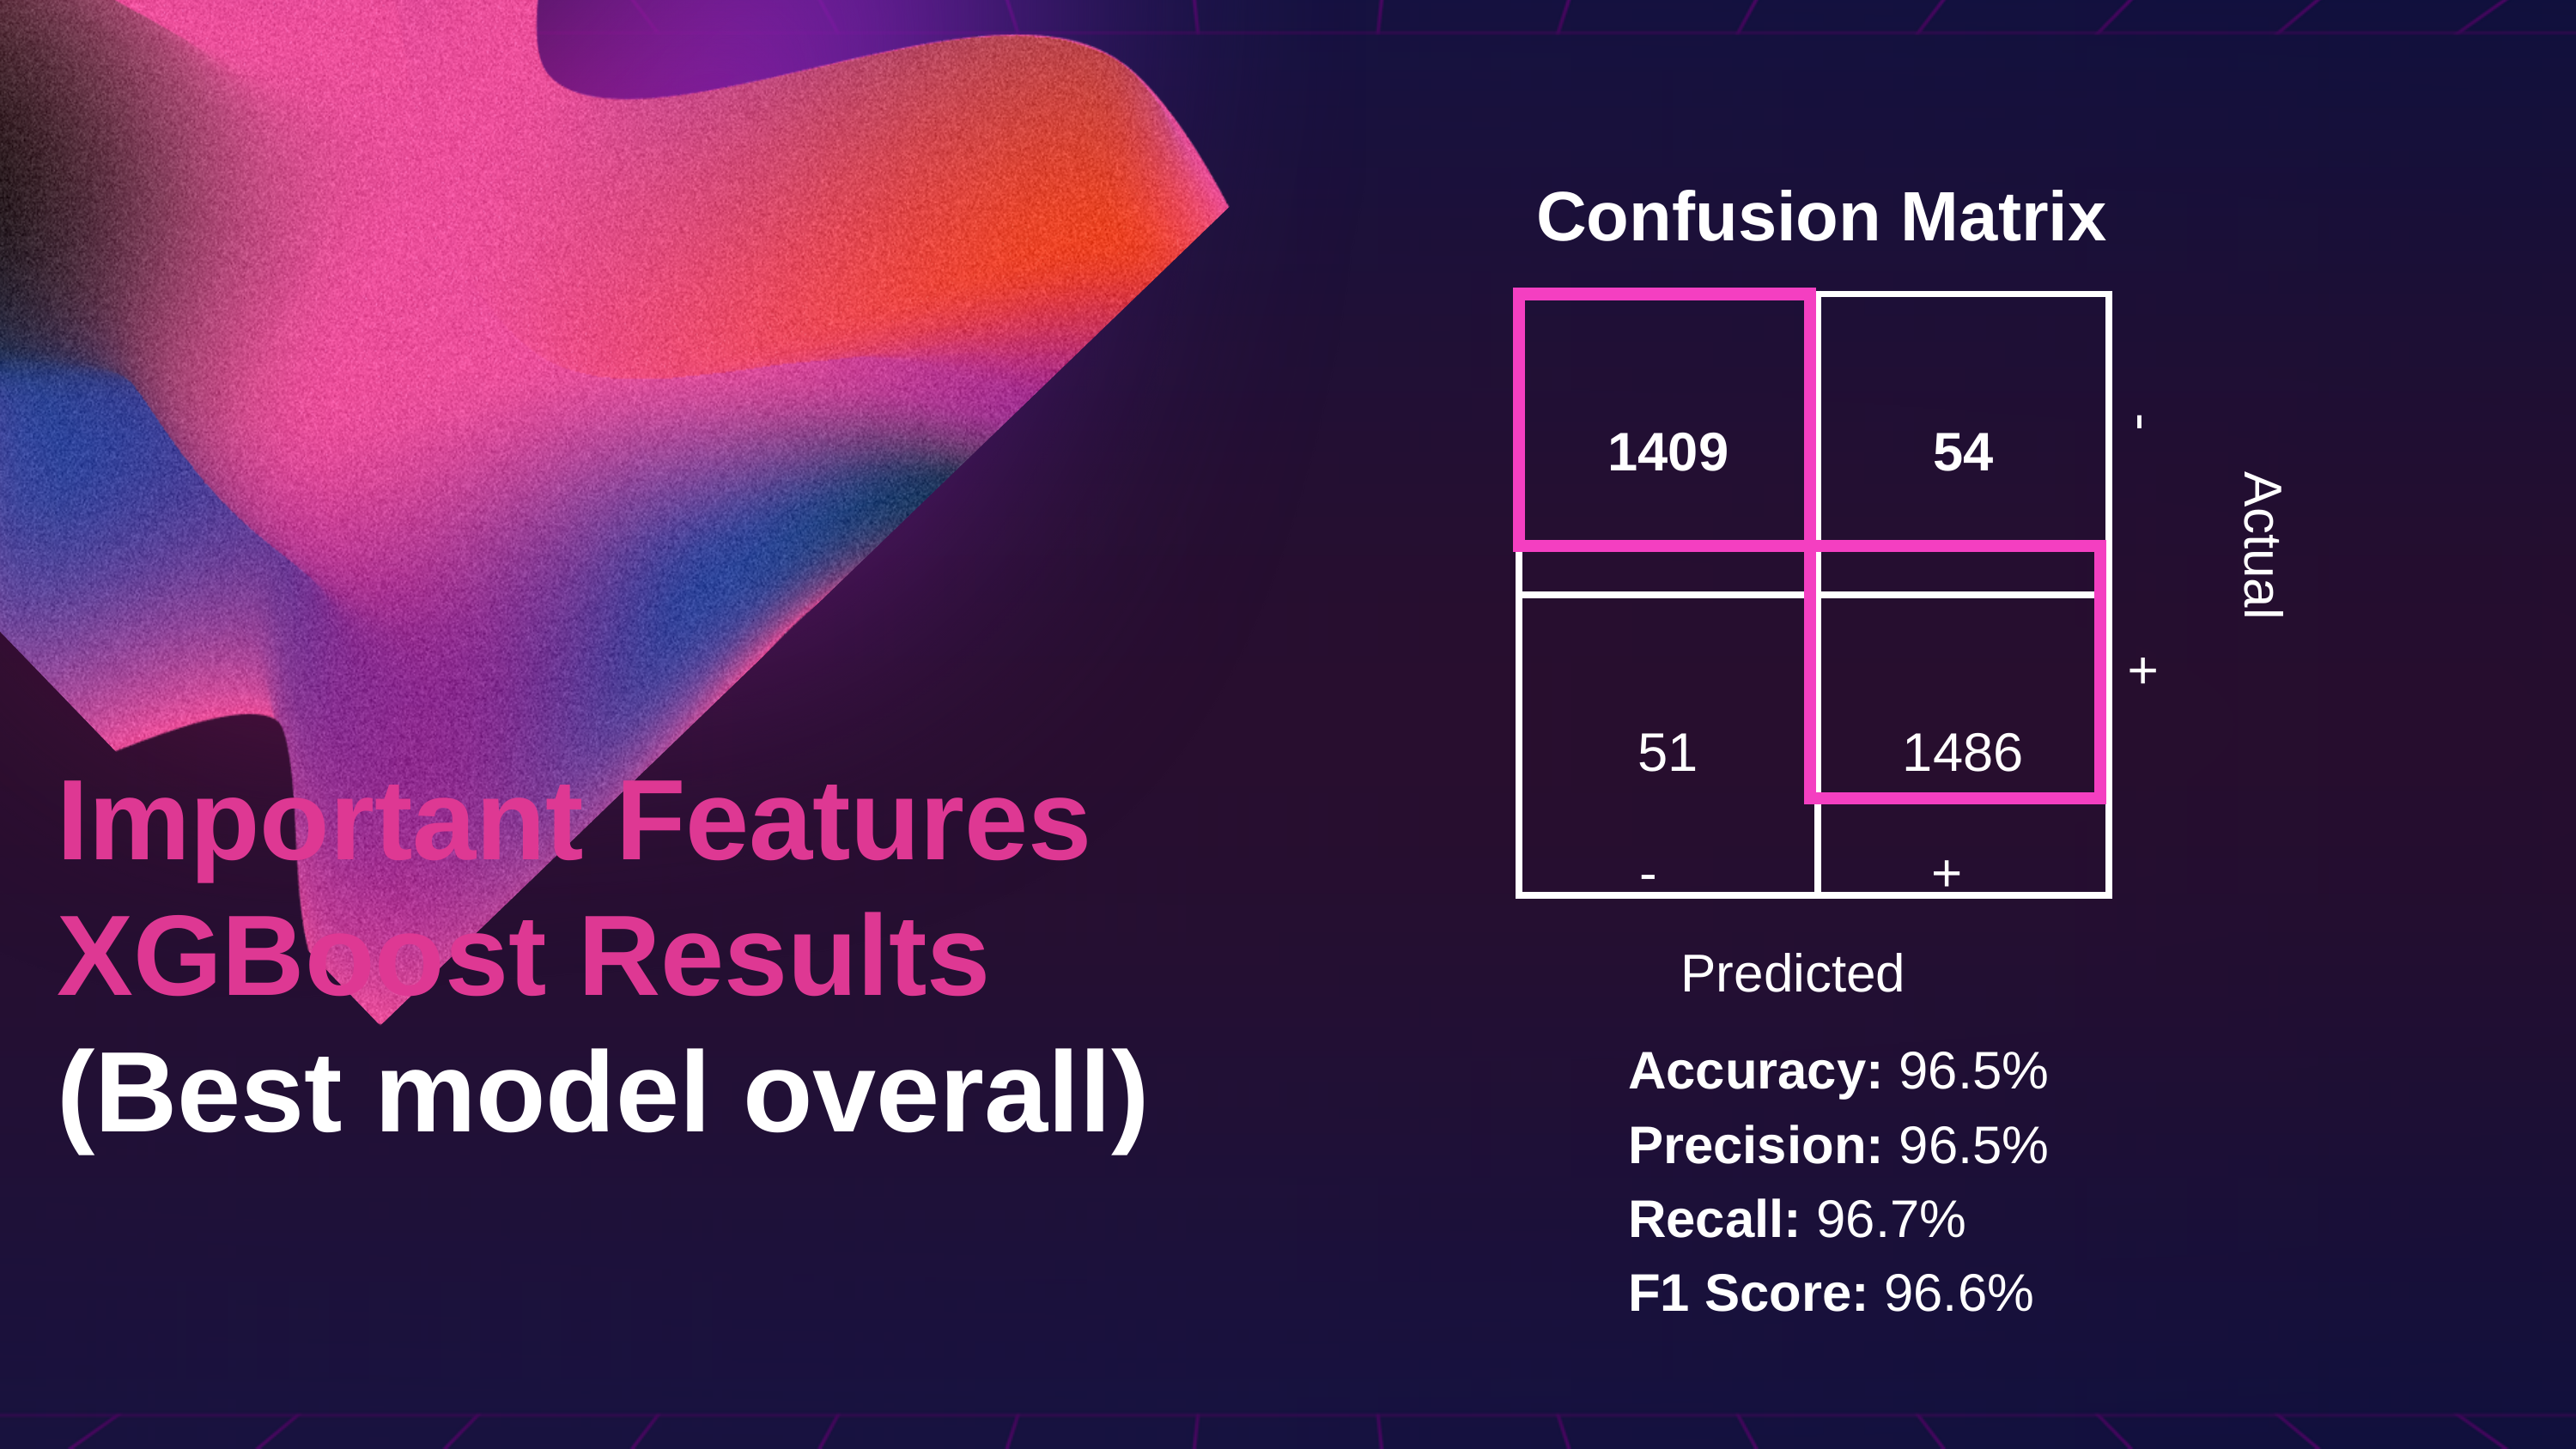

Confusion Matrix
| 1409 | 54 |
| --- | --- |
| 51 | 1486 |

+
Actual
-

Important Features XGBoost Results (Best model overall)
-
+
Predicted
Accuracy: 96.5%
Precision: 96.5%
Recall: 96.7%
F1 Score: 96.6%